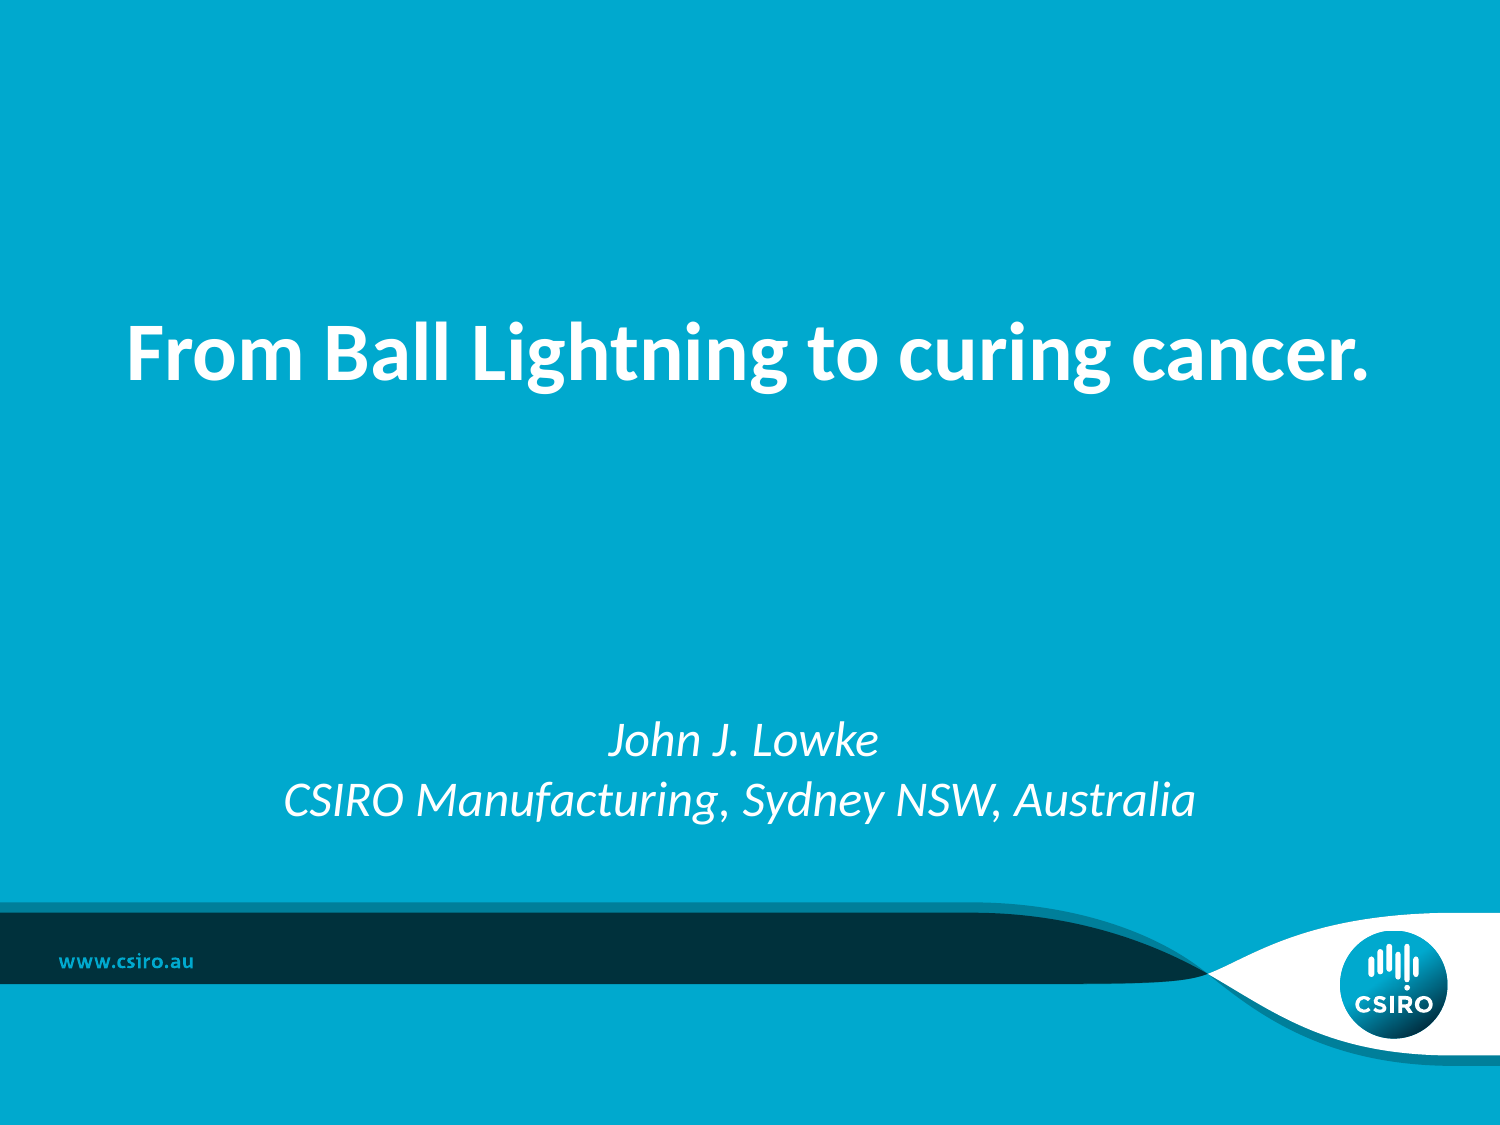

# From Ball Lightning to curing cancer. John J. Lowke CSIRO Manufacturing, Sydney NSW, Australia